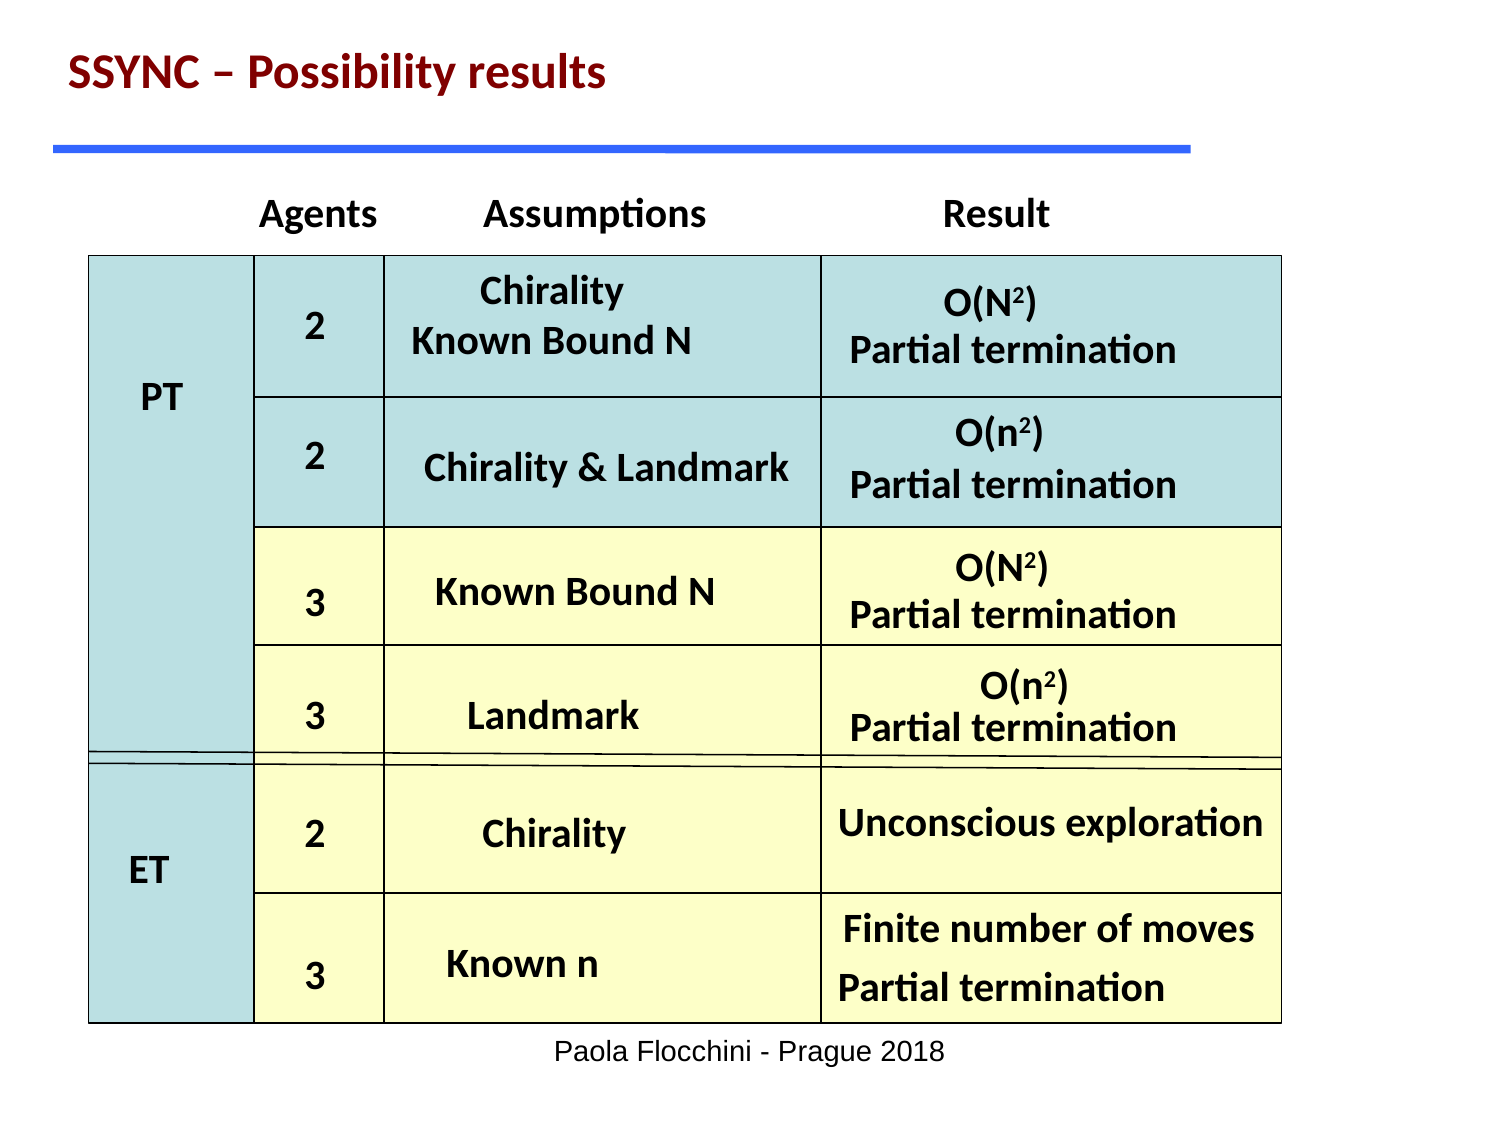

SSYNC – Possibility results

Agents
Assumptions
Result

Chirality
Known Bound N

O(N2)
2
Partial termination
PT
O(n2)
2
Chirality & Landmark
Partial termination

O(N2)
Known Bound N
3
Partial termination
O(n2)
3
Landmark
Partial termination
Unconscious exploration
2
Chirality
ET
Finite number of moves
Known n
3
Partial termination
Paola Flocchini - Prague 2018